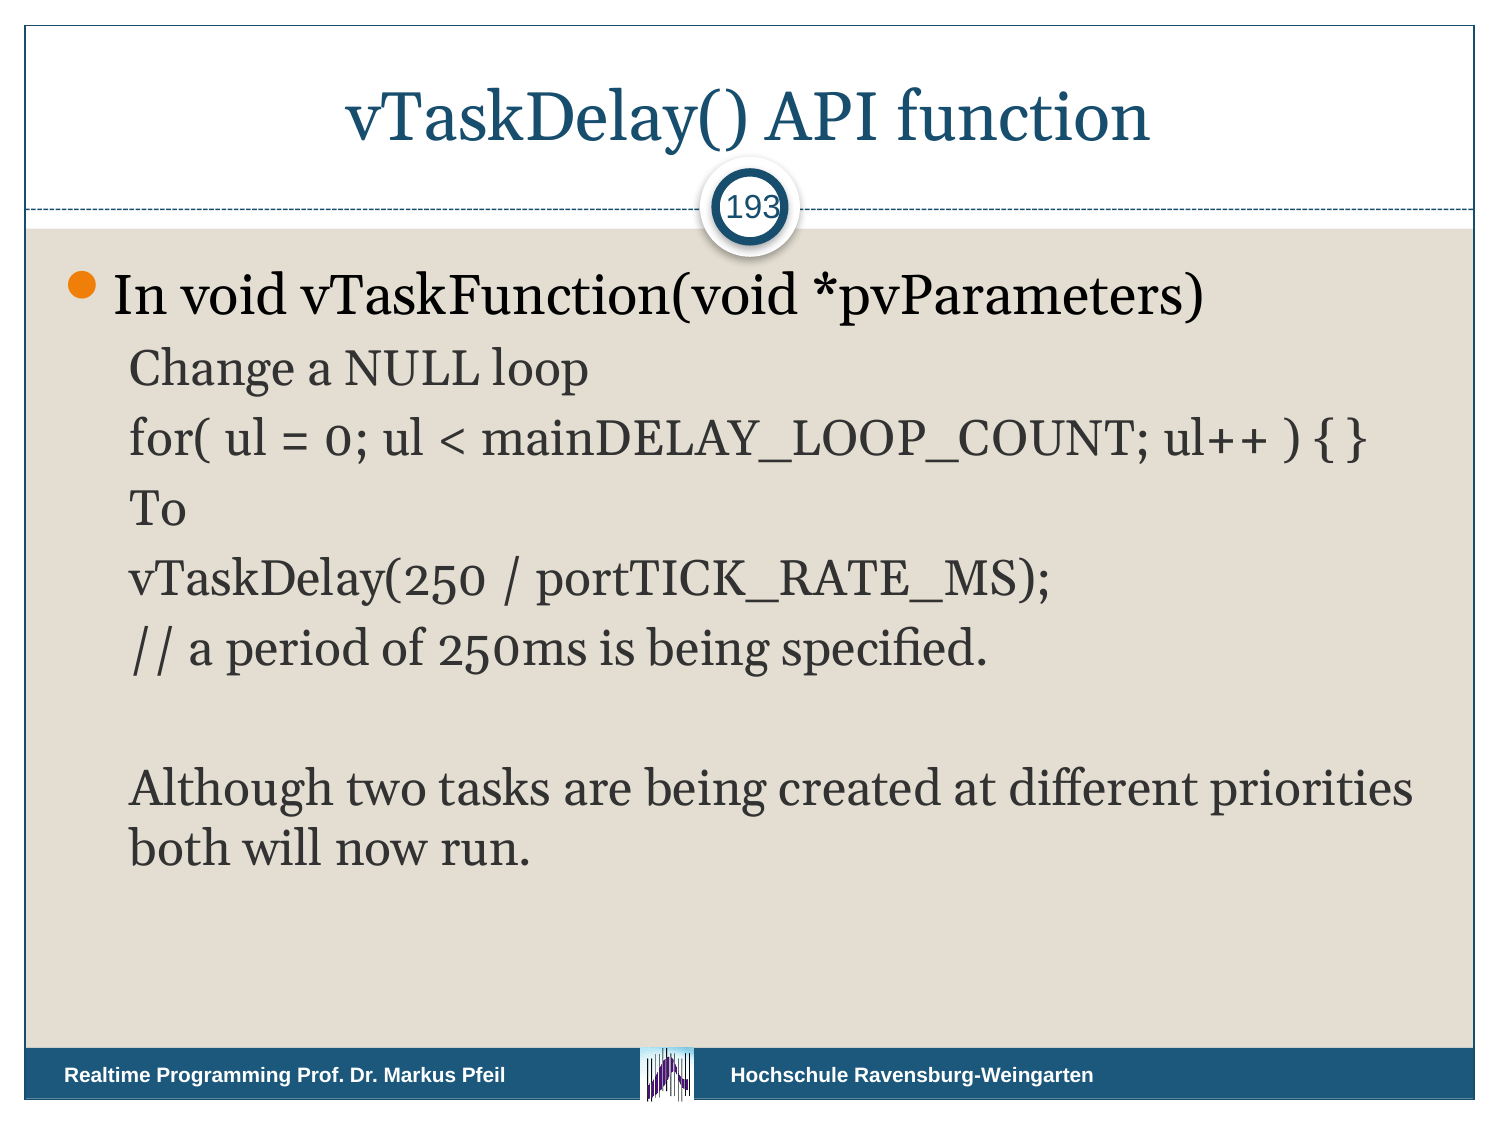

# vTaskDelay() API function
193
In void vTaskFunction(void *pvParameters)
Change a NULL loop
for( ul = 0; ul < mainDELAY_LOOP_COUNT; ul++ ) { }
To
vTaskDelay(250 / portTICK_RATE_MS);
// a period of 250ms is being specified.

Although two tasks are being created at different priorities both will now run.
Realtime Programming Prof. Dr. Markus Pfeil